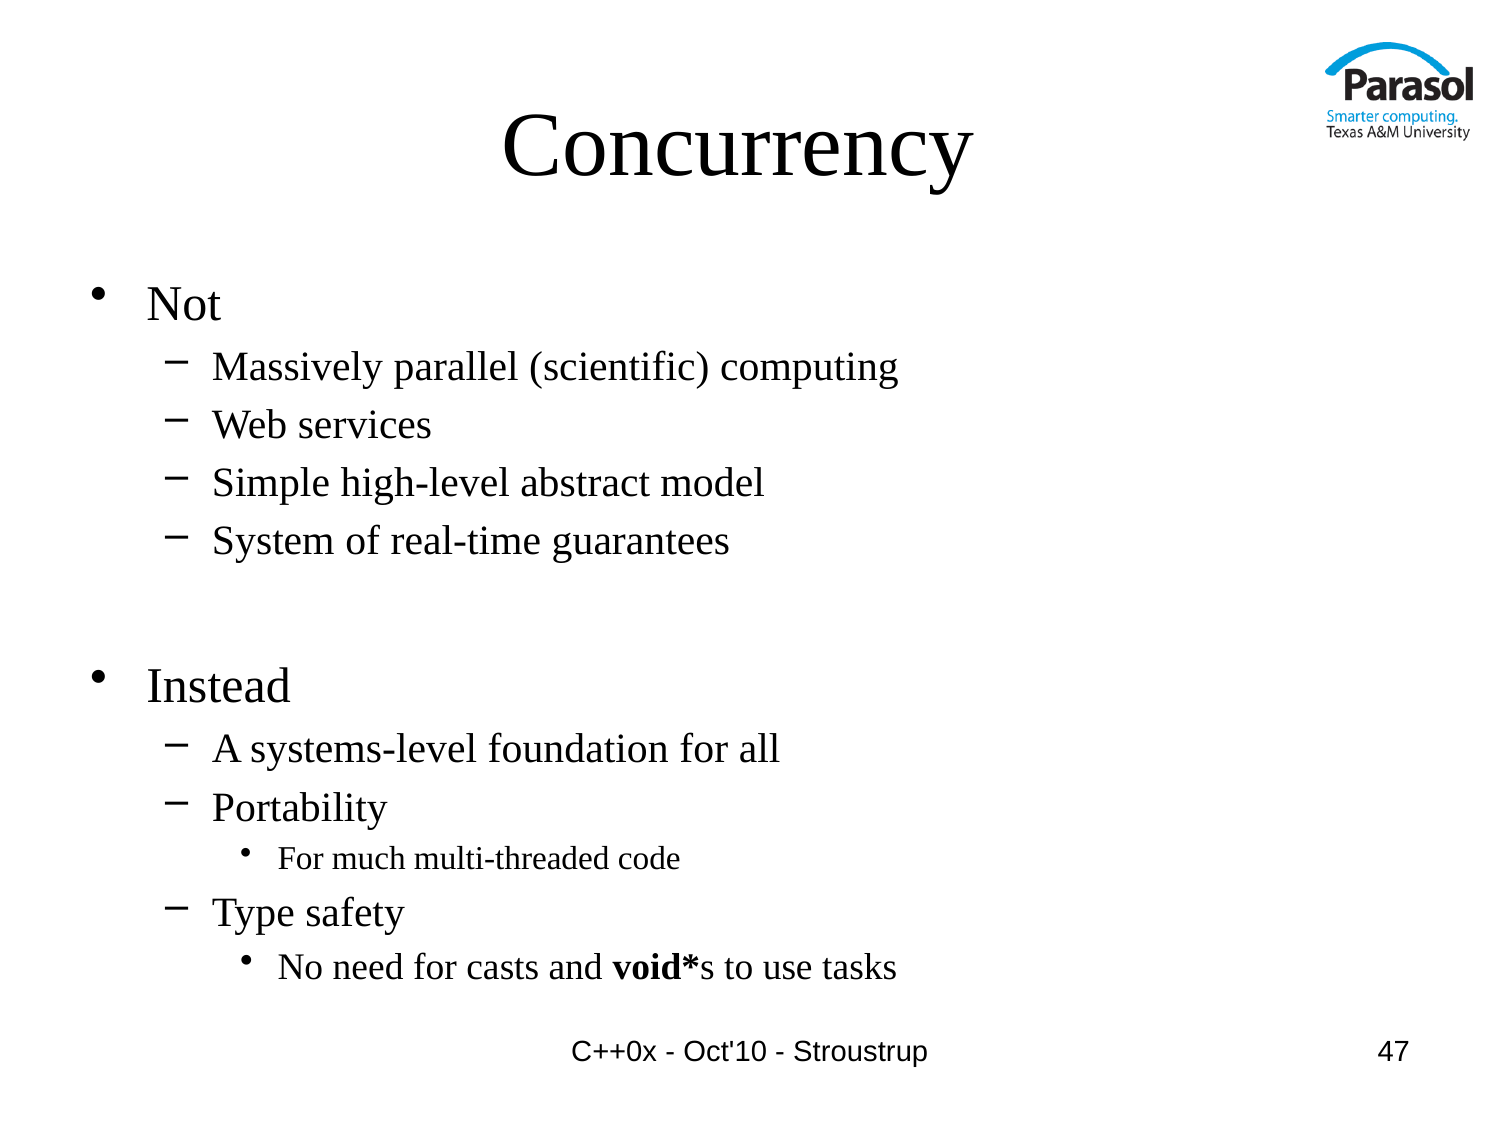

# Concurrency
Not
Massively parallel (scientific) computing
Web services
Simple high-level abstract model
System of real-time guarantees

Instead
A systems-level foundation for all
Portability
For much multi-threaded code
Type safety
No need for casts and void*s to use tasks

C++0x - Oct'10 - Stroustrup
47